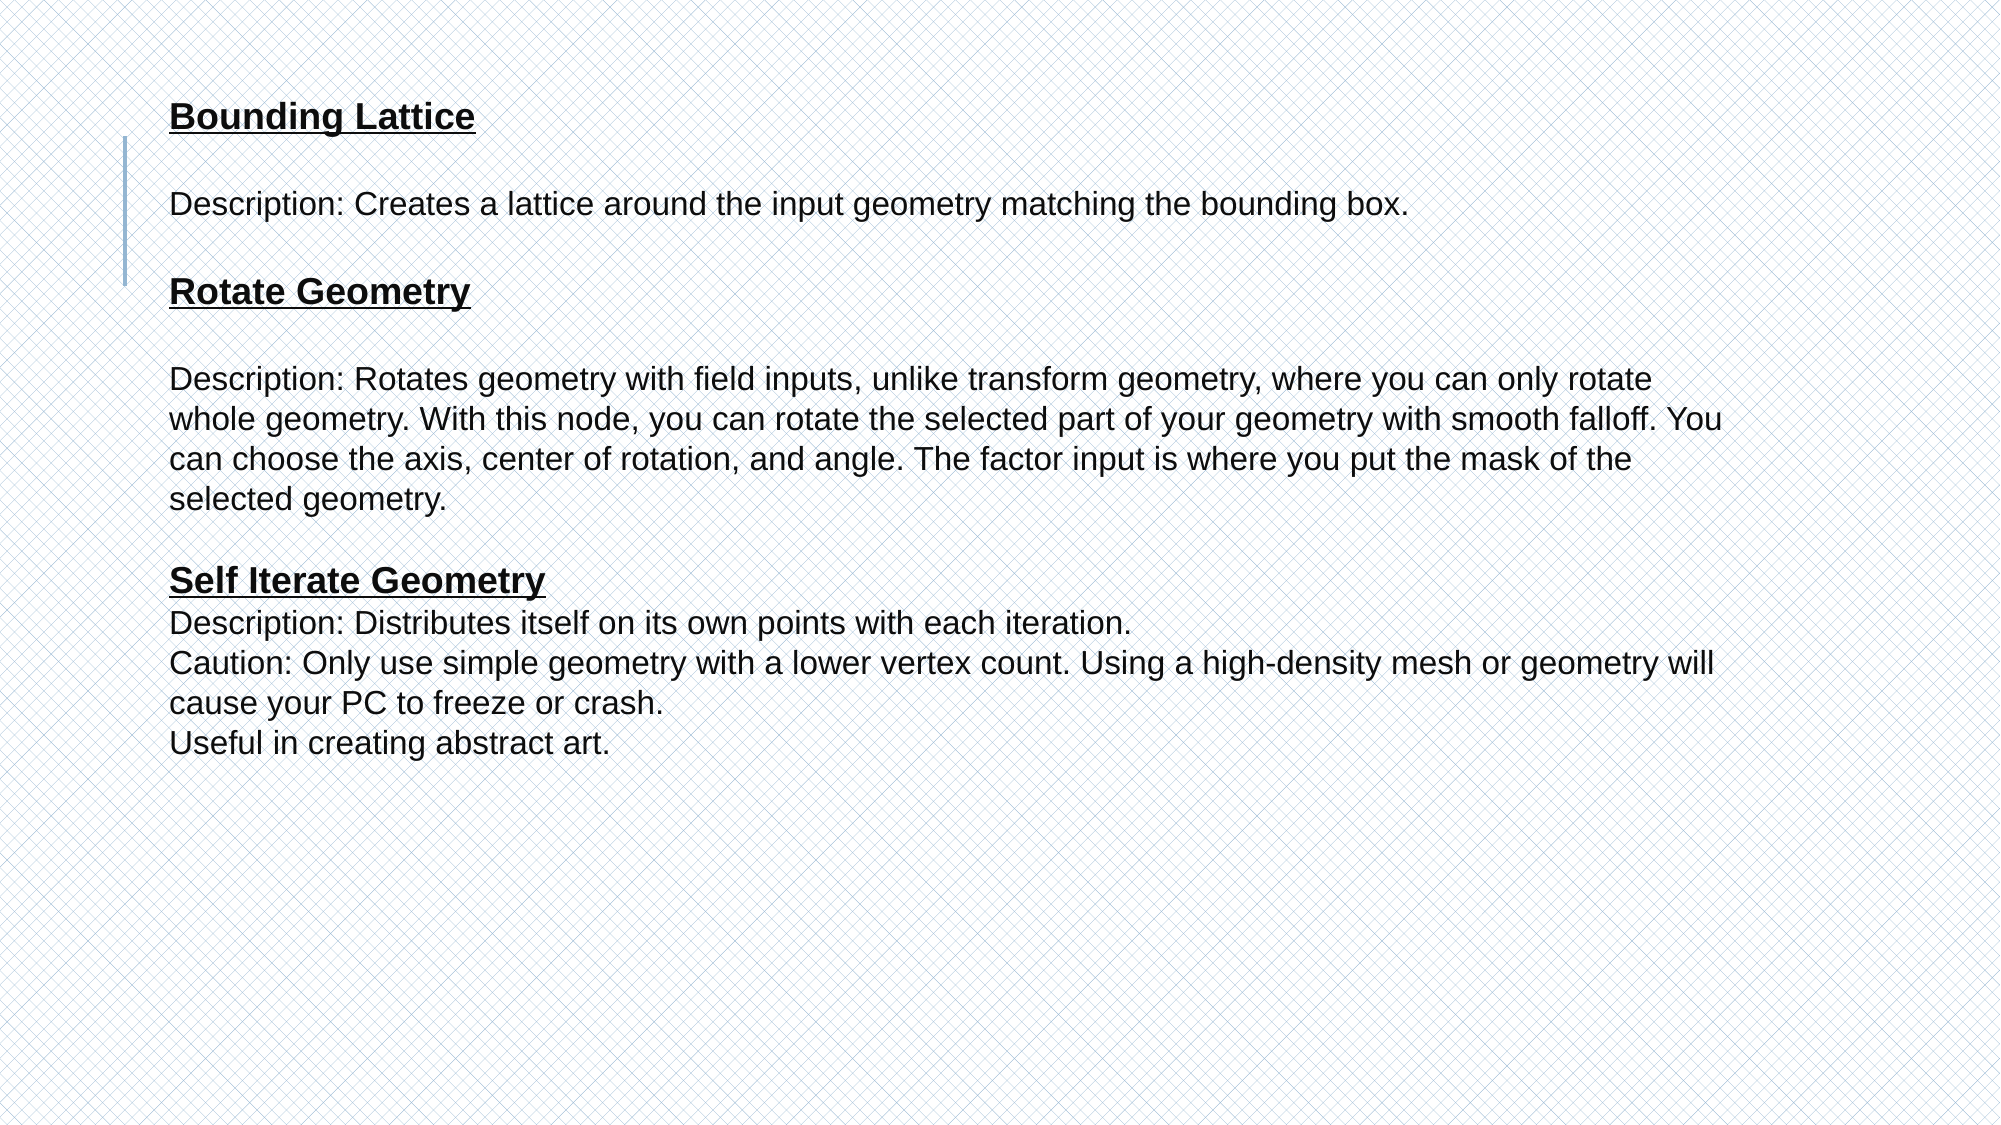

# Bounding Lattice Description: Creates a lattice around the input geometry matching the bounding box. Rotate Geometry Description: Rotates geometry with field inputs, unlike transform geometry, where you can only rotate whole geometry. With this node, you can rotate the selected part of your geometry with smooth falloff. You can choose the axis, center of rotation, and angle. The factor input is where you put the mask of the selected geometry. Self Iterate Geometry Description: Distributes itself on its own points with each iteration. Caution: Only use simple geometry with a lower vertex count. Using a high‑density mesh or geometry will cause your PC to freeze or crash. Useful in creating abstract art.